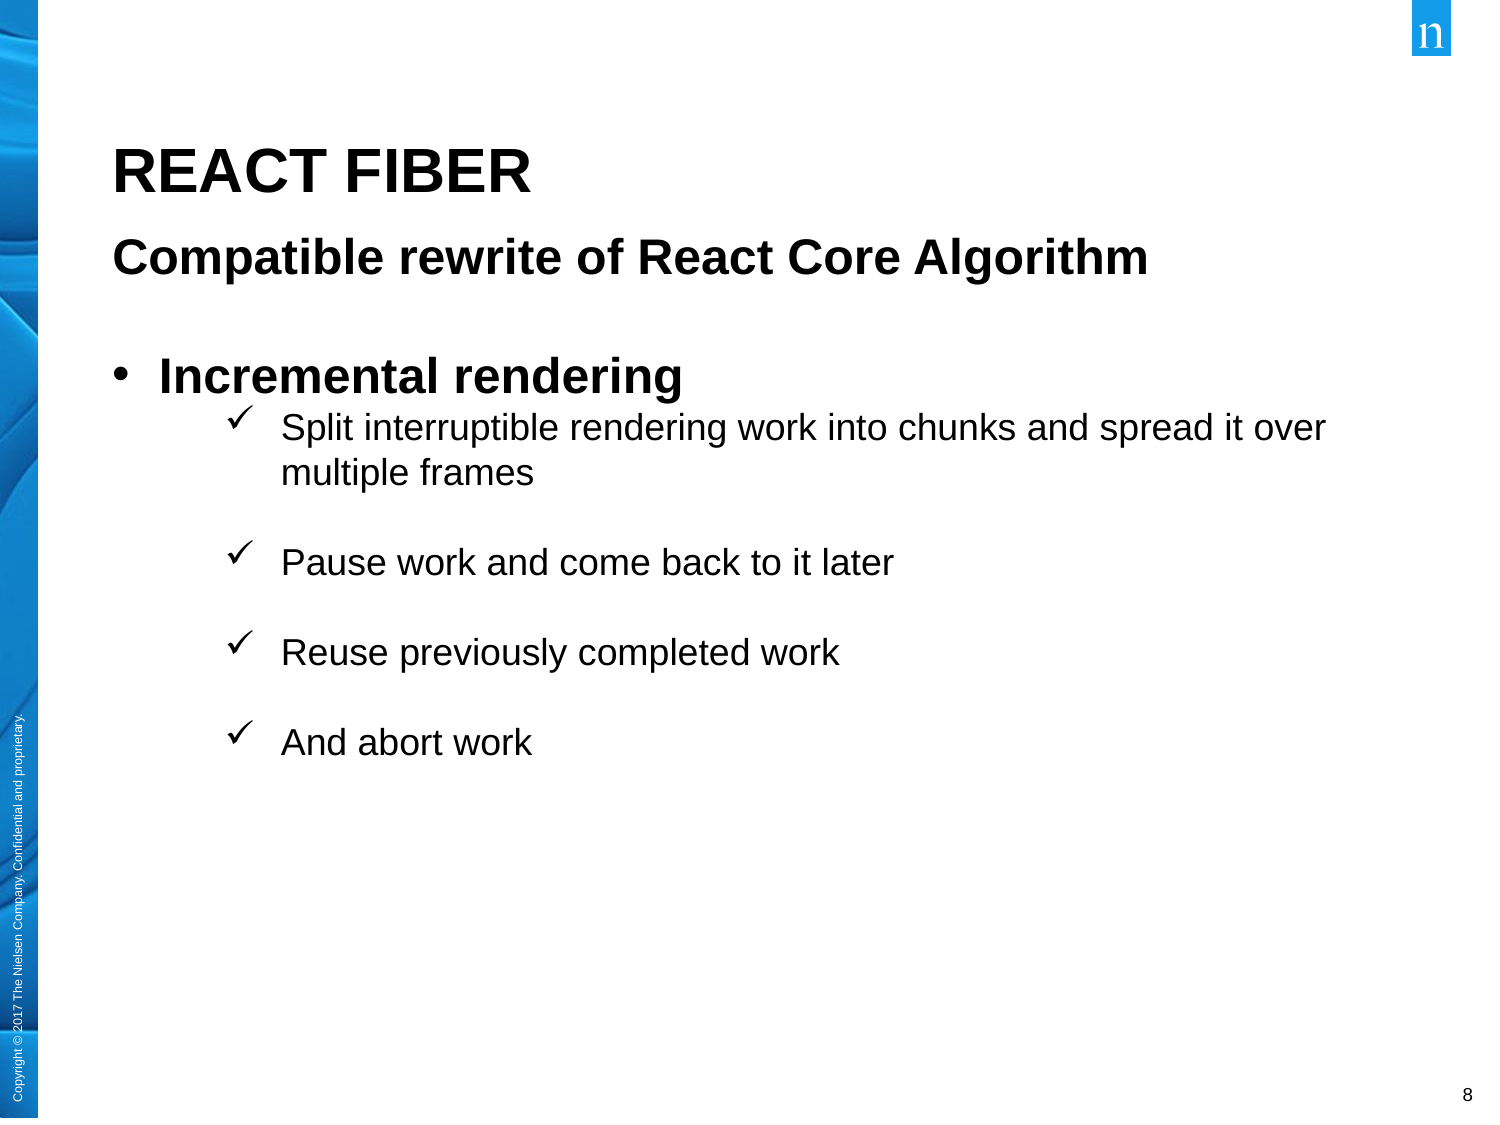

# REACT FIBER
Compatible rewrite of React Core Algorithm
Incremental rendering
Split interruptible rendering work into chunks and spread it over multiple frames

Pause work and come back to it later

Reuse previously completed work

And abort work